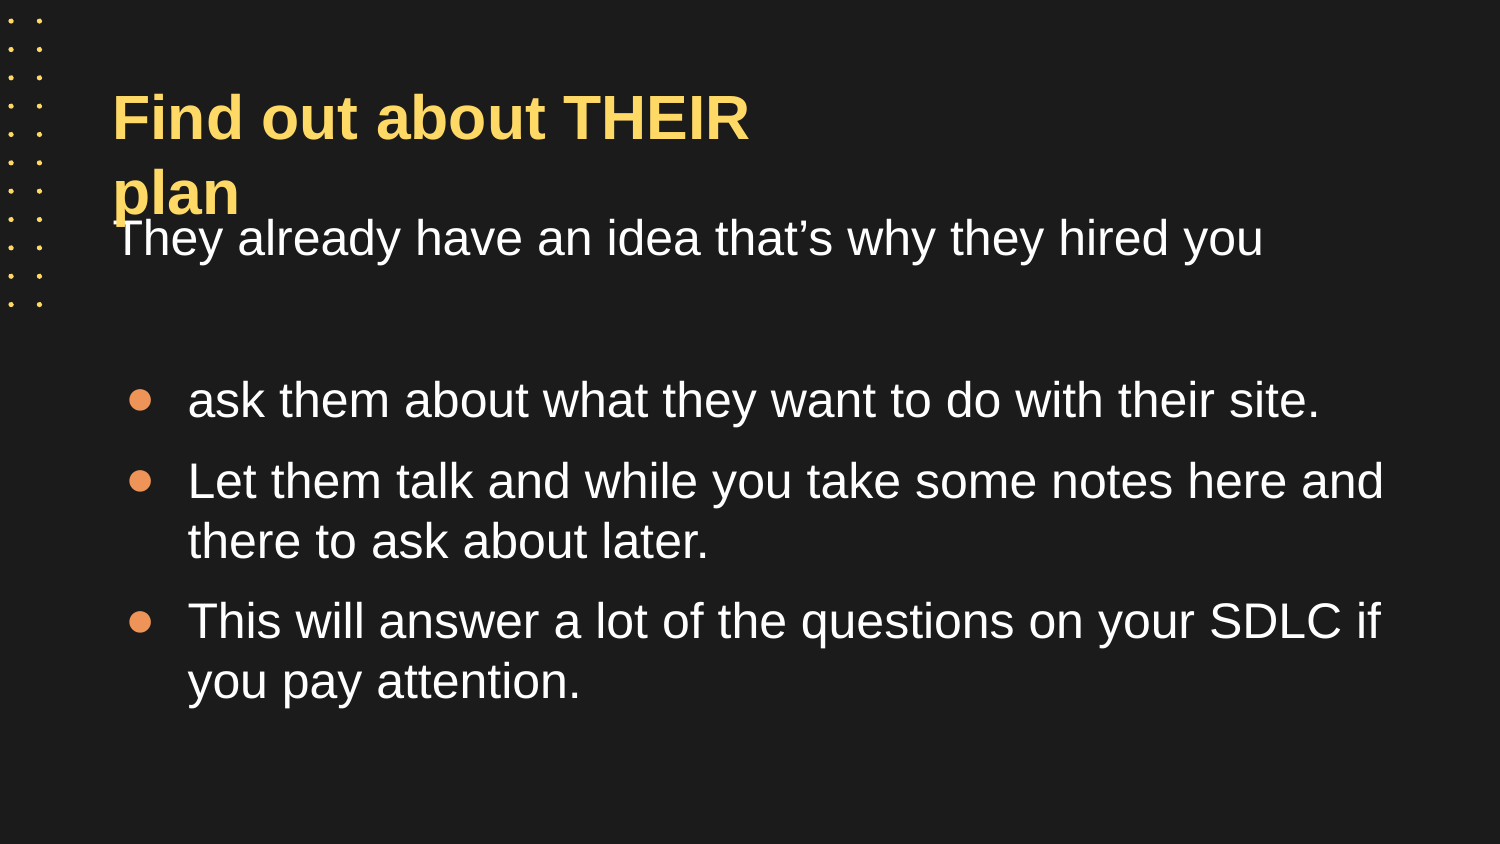

# Find out about THEIR plan
They already have an idea that’s why they hired you

ask them about what they want to do with their site.
Let them talk and while you take some notes here and there to ask about later.
This will answer a lot of the questions on your SDLC if you pay attention.